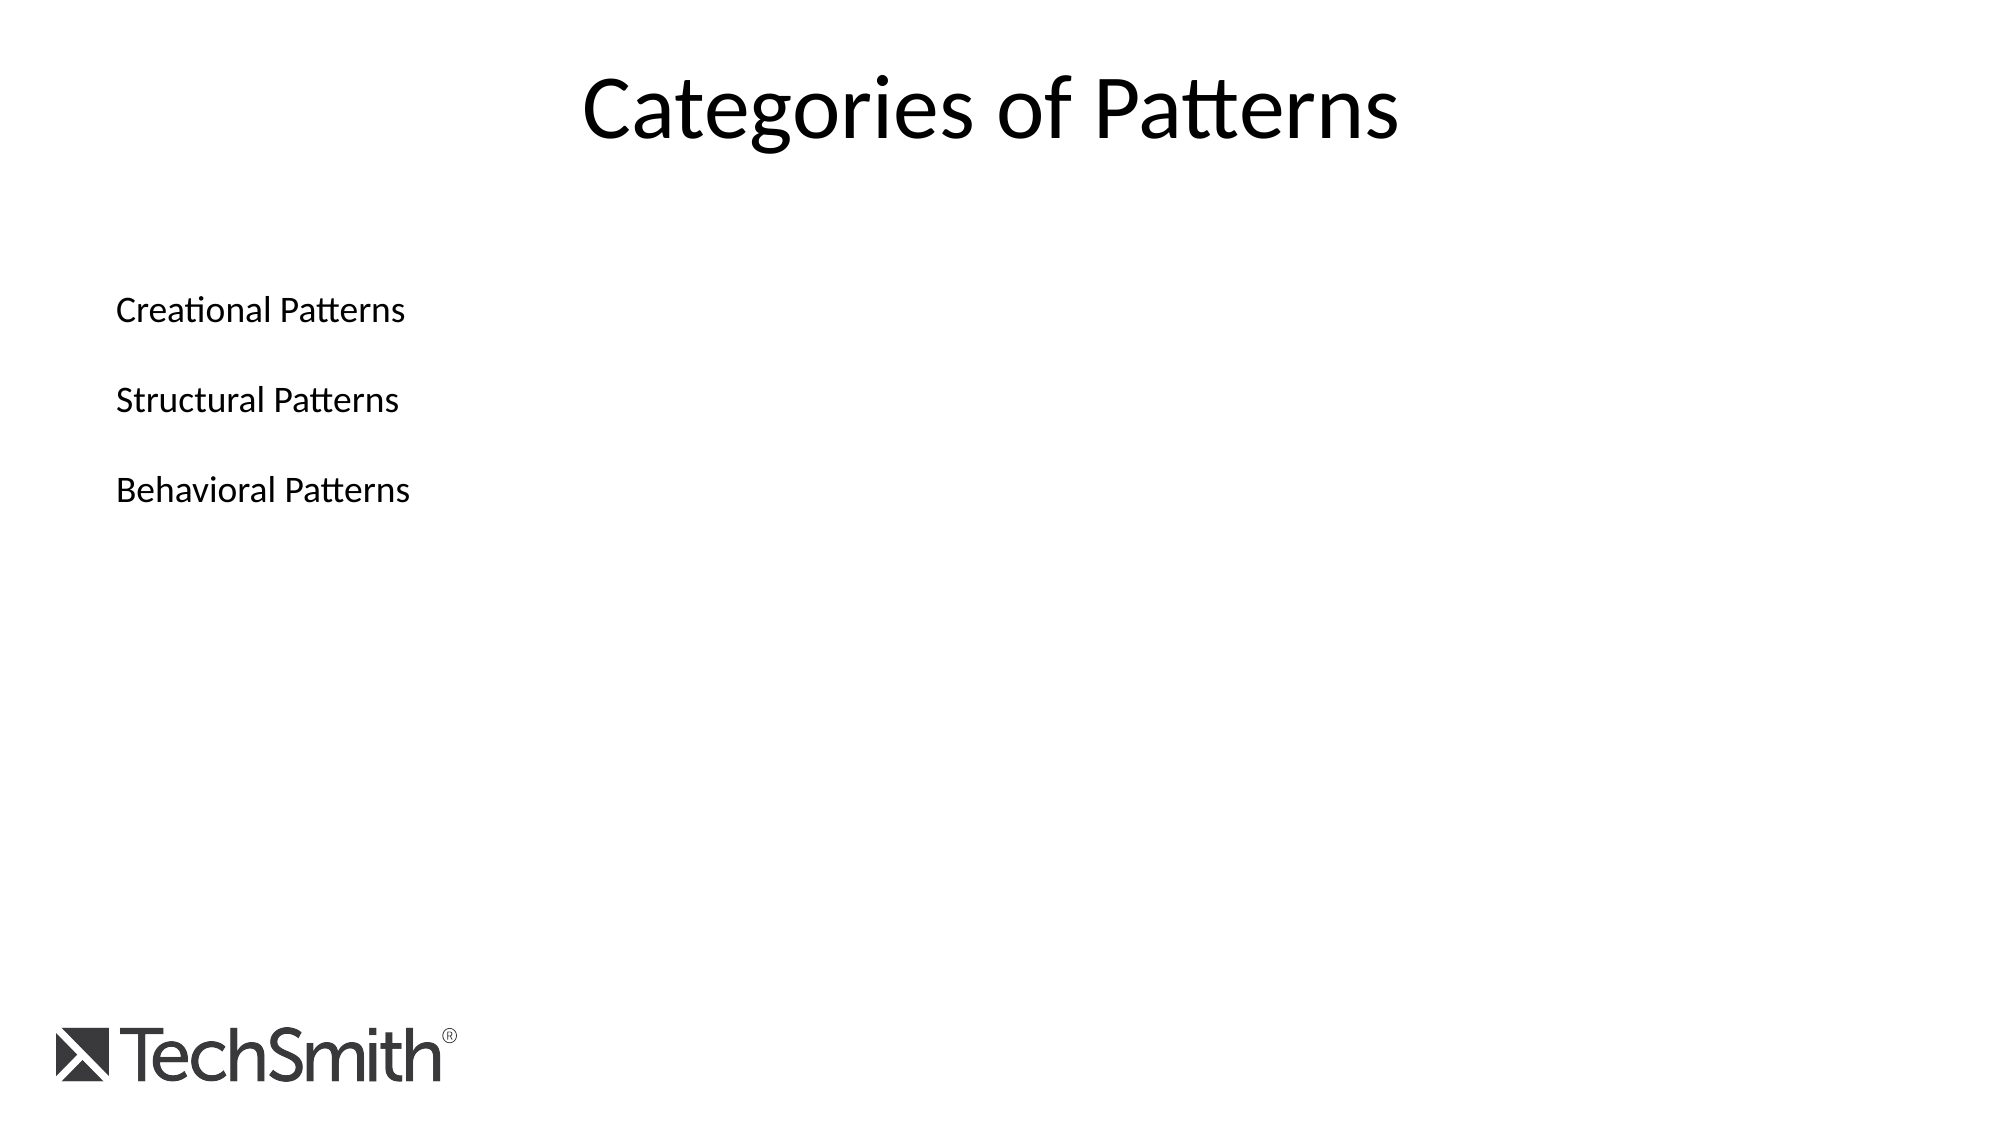

Categories of Patterns
Creational Patterns

Structural Patterns

Behavioral Patterns